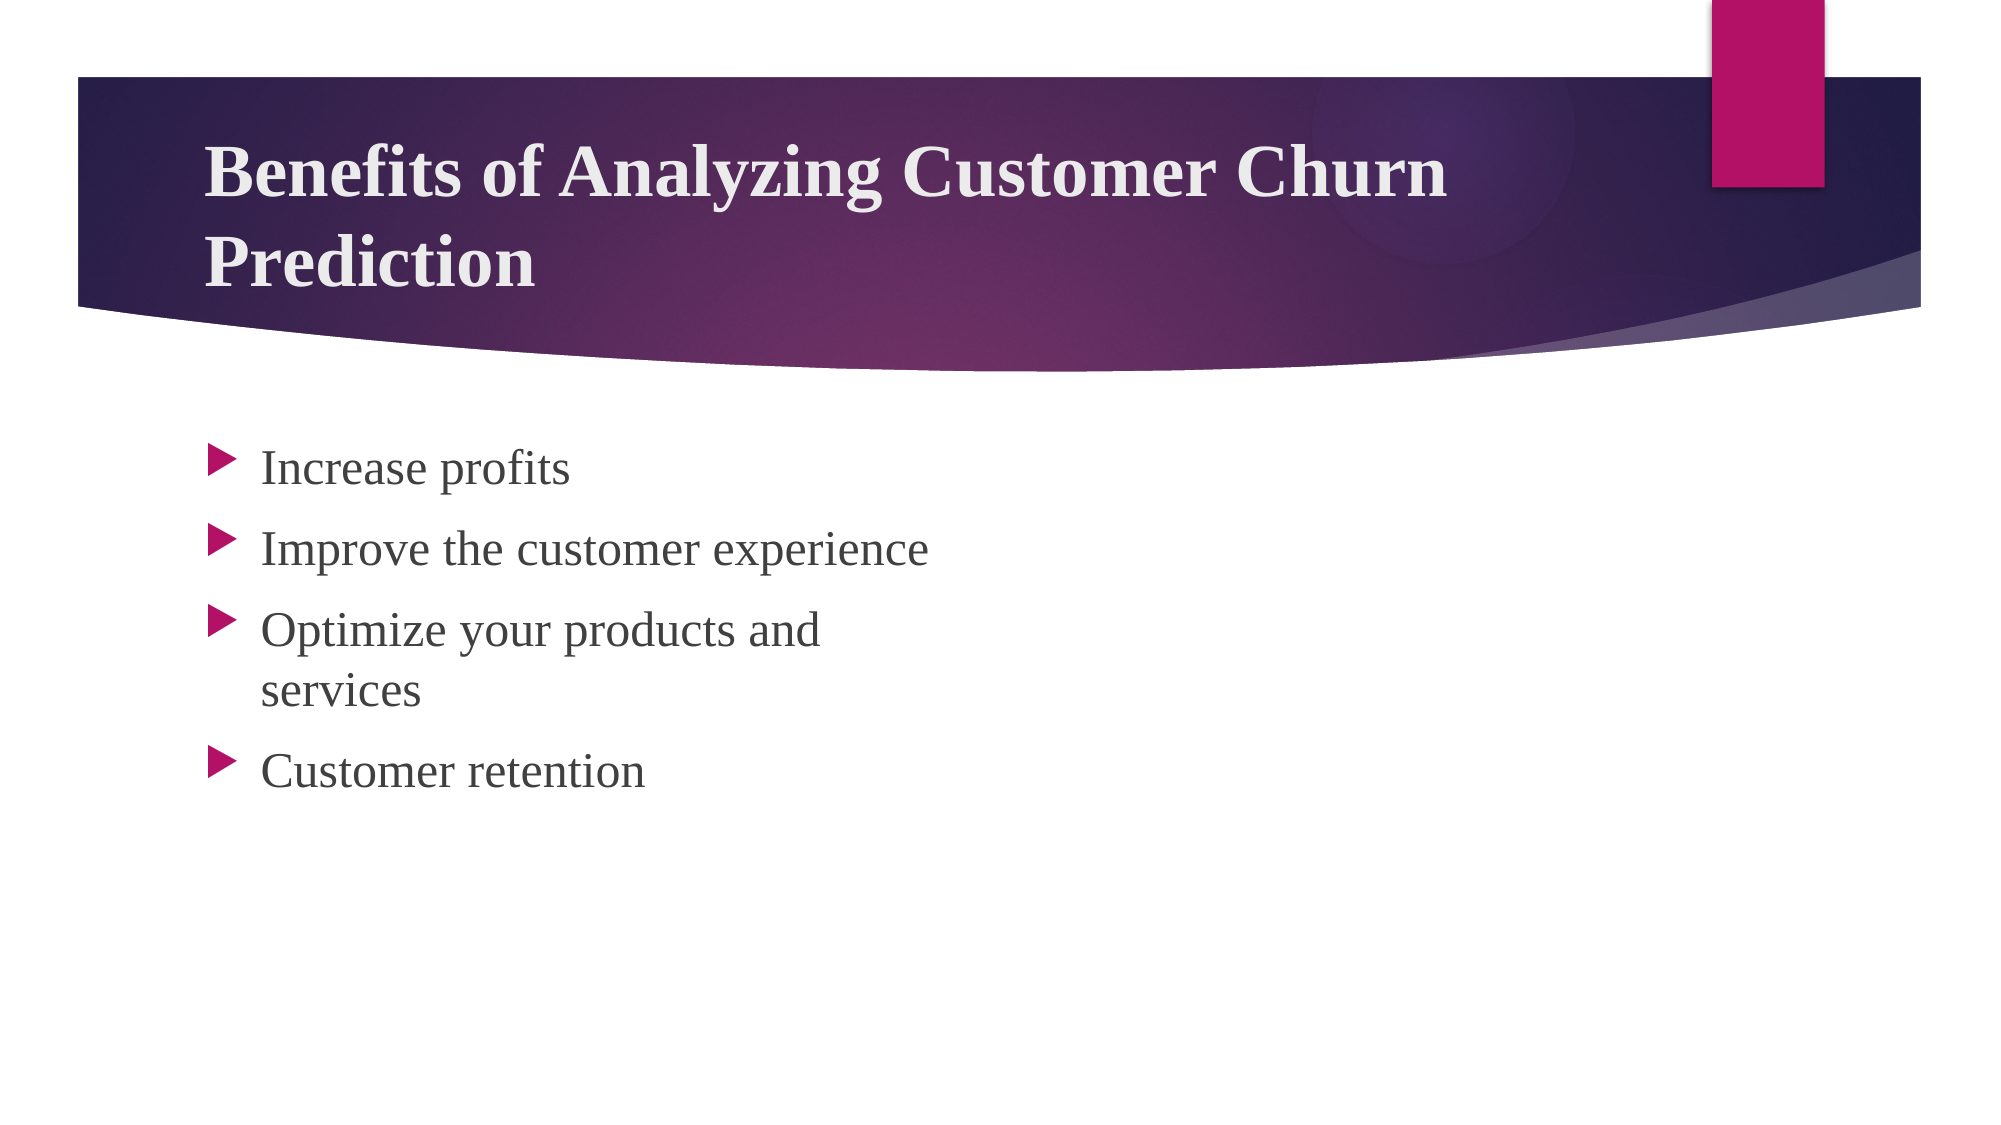

# Benefits of Analyzing Customer Churn Prediction
Increase profits
Improve the customer experience
Optimize your products and services
Customer retention